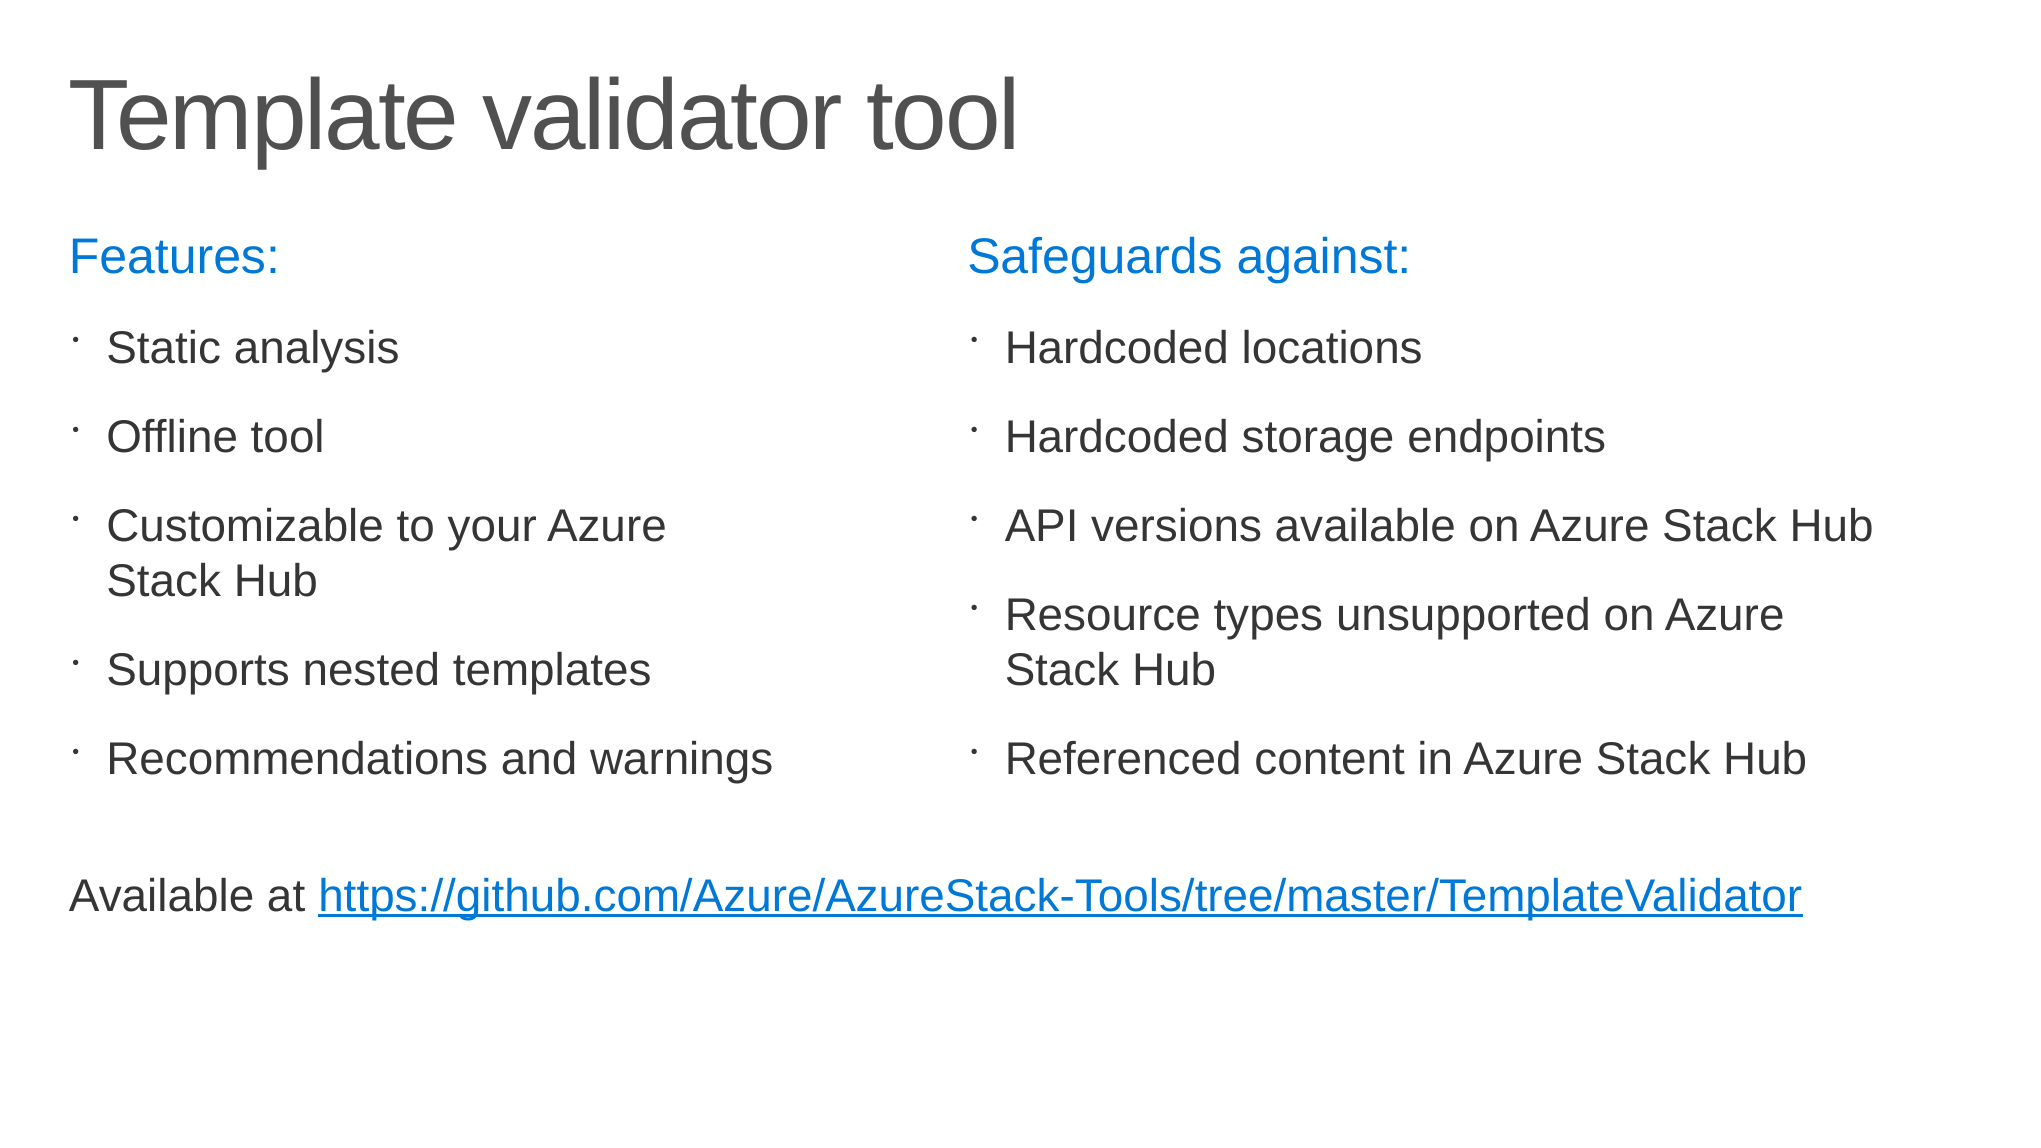

# Template validator tool
Features:
Static analysis
Offline tool
Customizable to your Azure Stack Hub
Supports nested templates
Recommendations and warnings
Safeguards against:
Hardcoded locations
Hardcoded storage endpoints
API versions available on Azure Stack Hub
Resource types unsupported on Azure Stack Hub
Referenced content in Azure Stack Hub
Available at https://github.com/Azure/AzureStack-Tools/tree/master/TemplateValidator